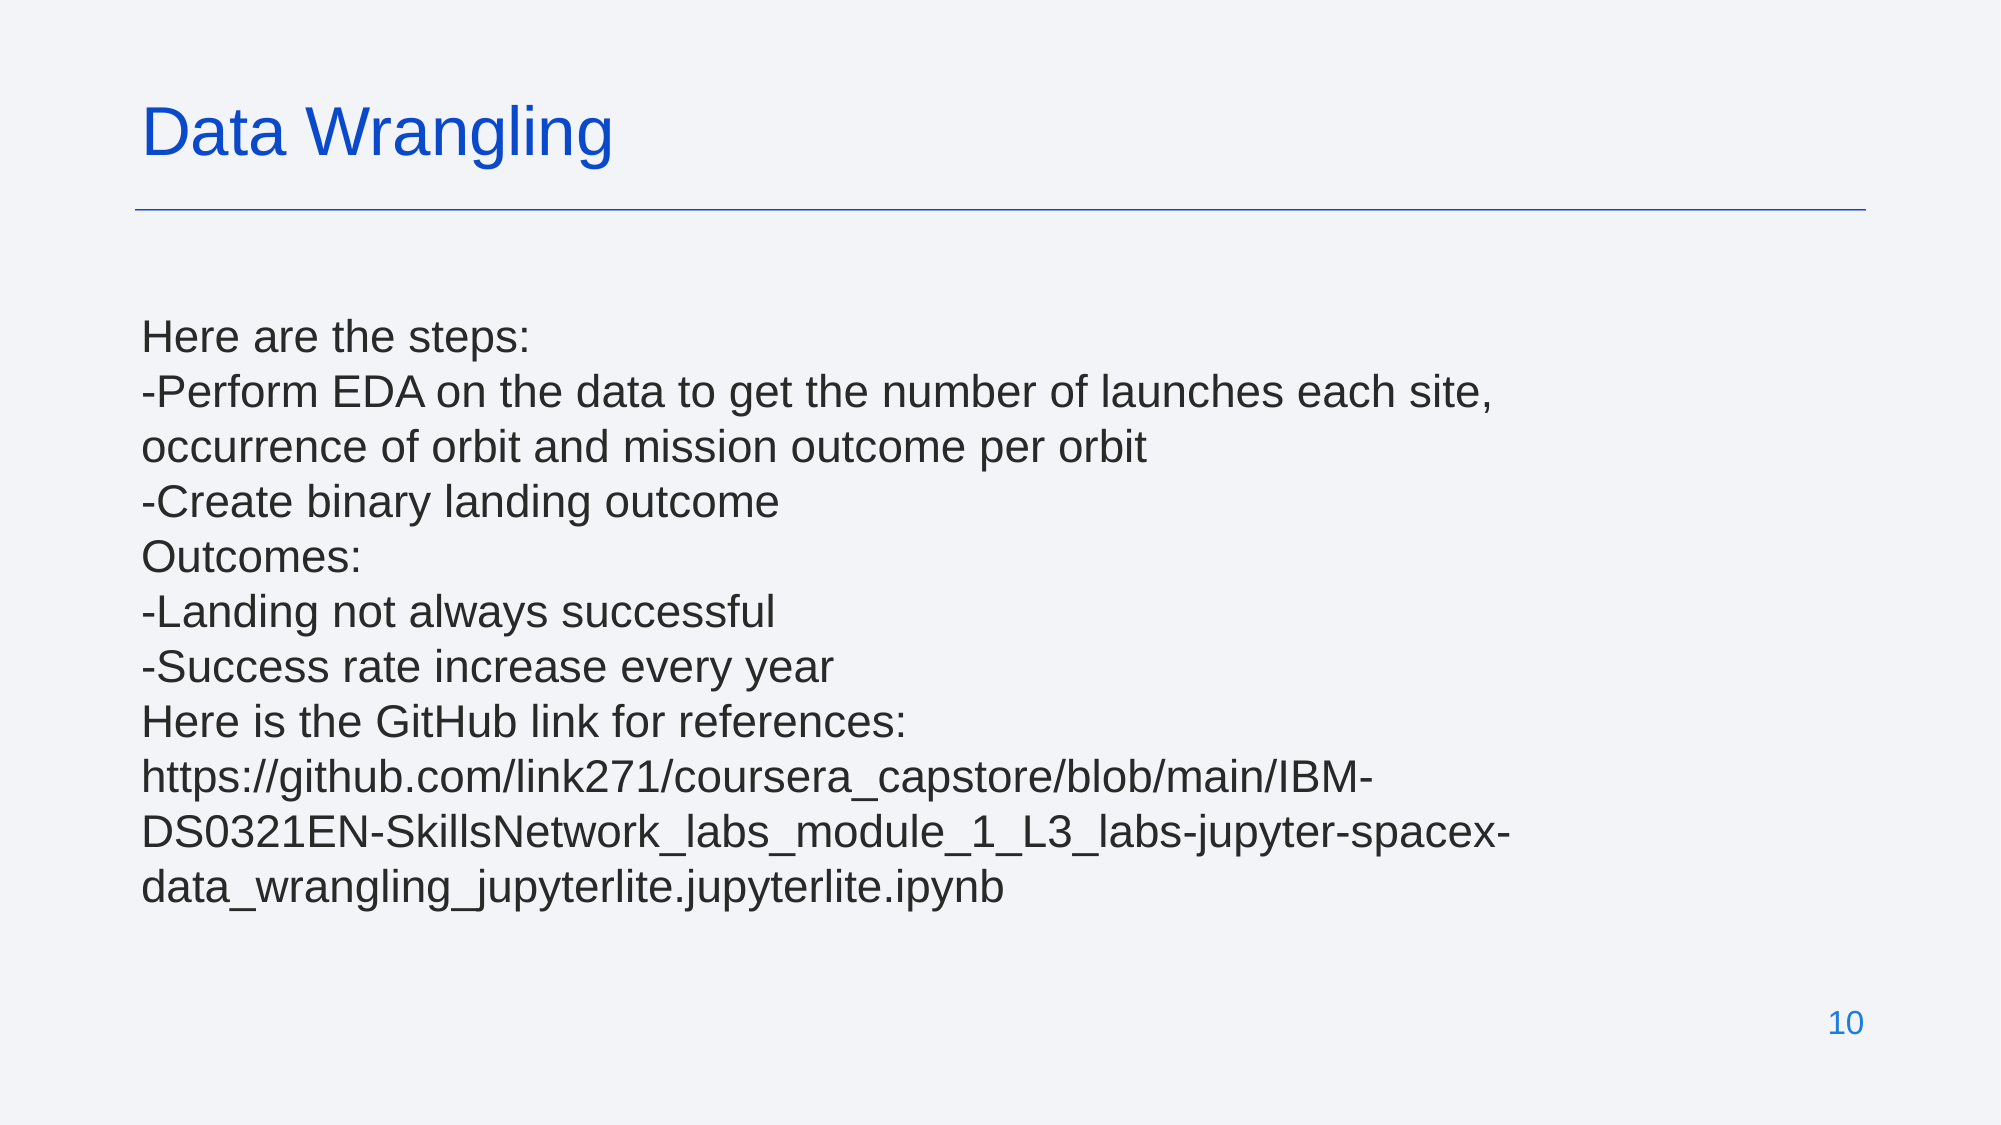

Data Wrangling
Here are the steps:
-Perform EDA on the data to get the number of launches each site, occurrence of orbit and mission outcome per orbit
-Create binary landing outcome
Outcomes:
-Landing not always successful
-Success rate increase every year
Here is the GitHub link for references: https://github.com/link271/coursera_capstore/blob/main/IBM-DS0321EN-SkillsNetwork_labs_module_1_L3_labs-jupyter-spacex-data_wrangling_jupyterlite.jupyterlite.ipynb

10